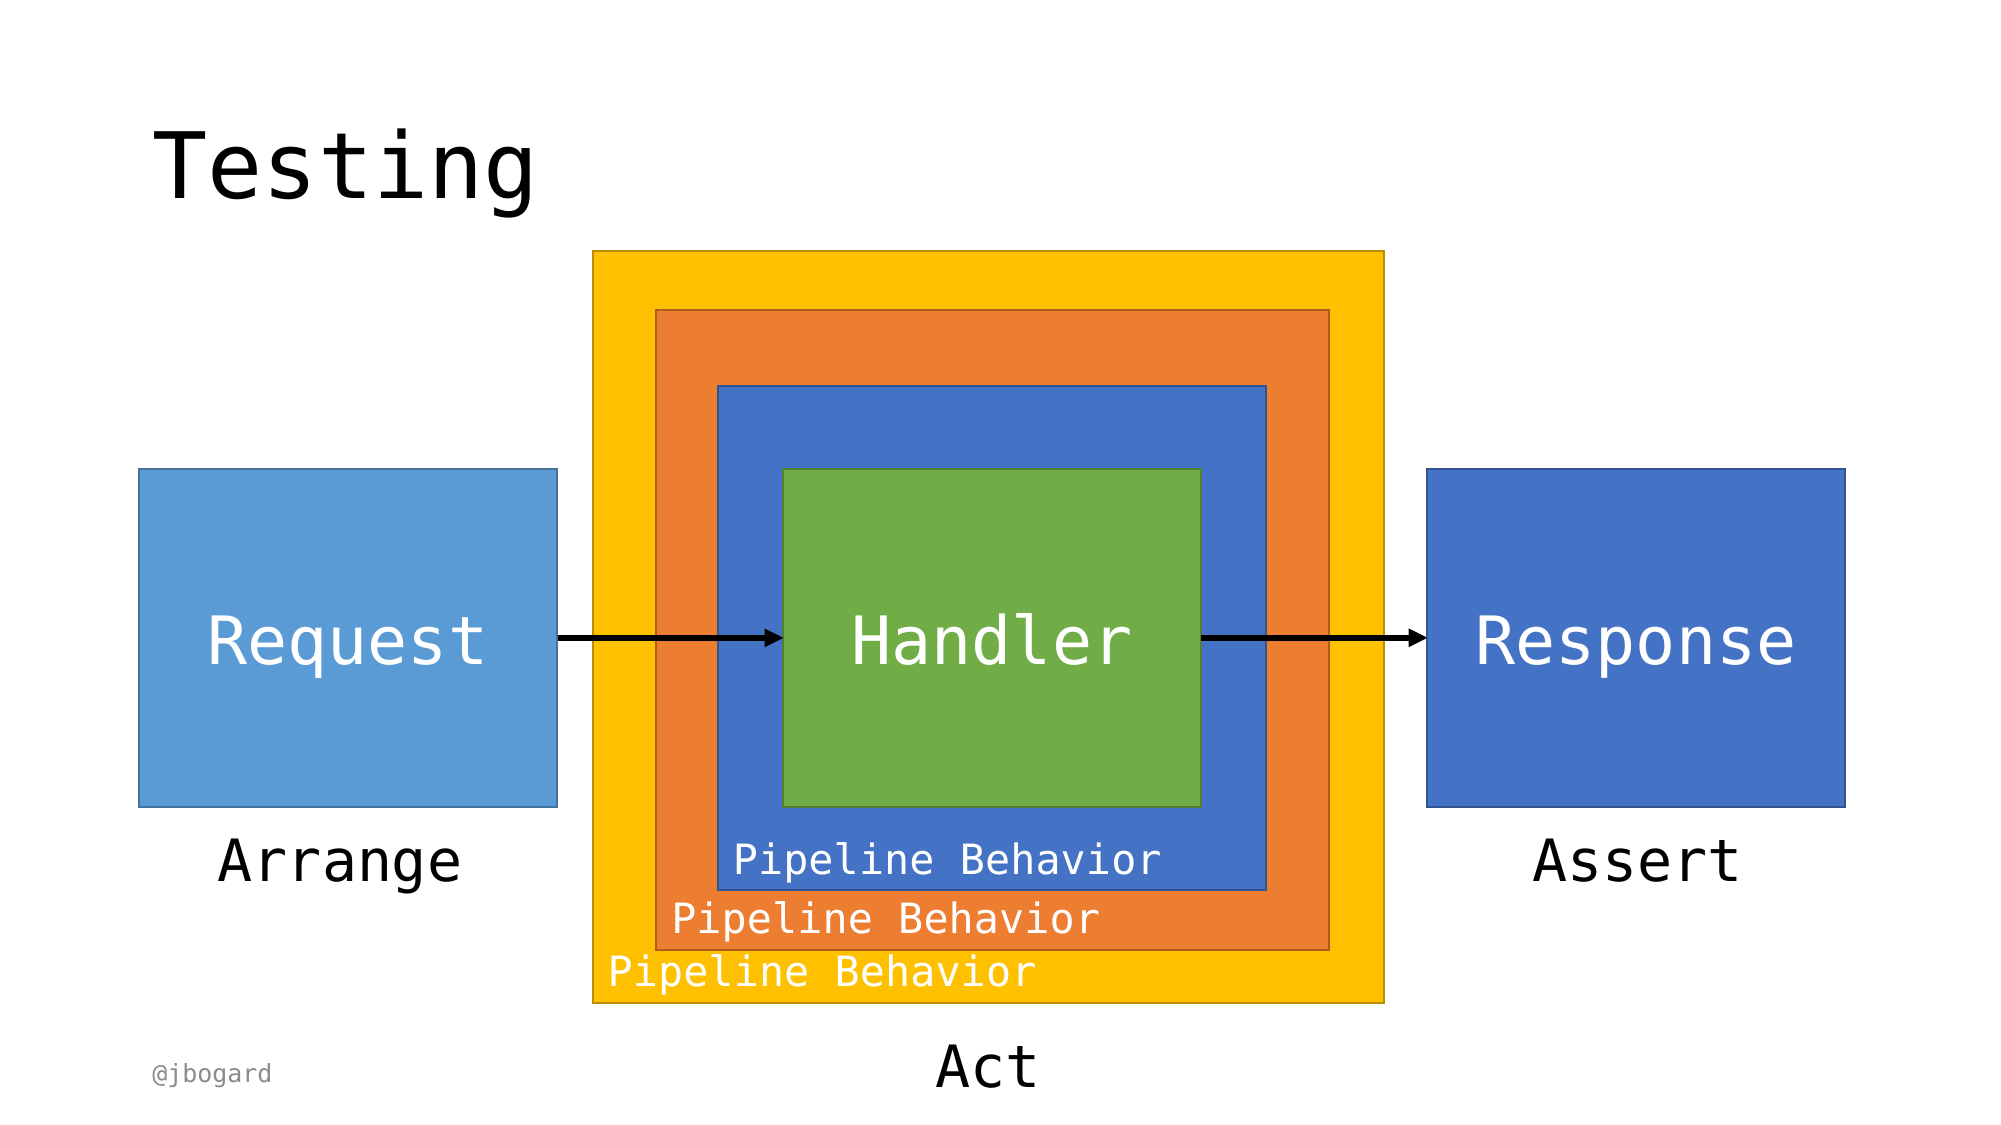

# Testing
Pipeline Behavior
Pipeline Behavior
Pipeline Behavior
Request
Handler
Response
Arrange
Assert
Act
@jbogard